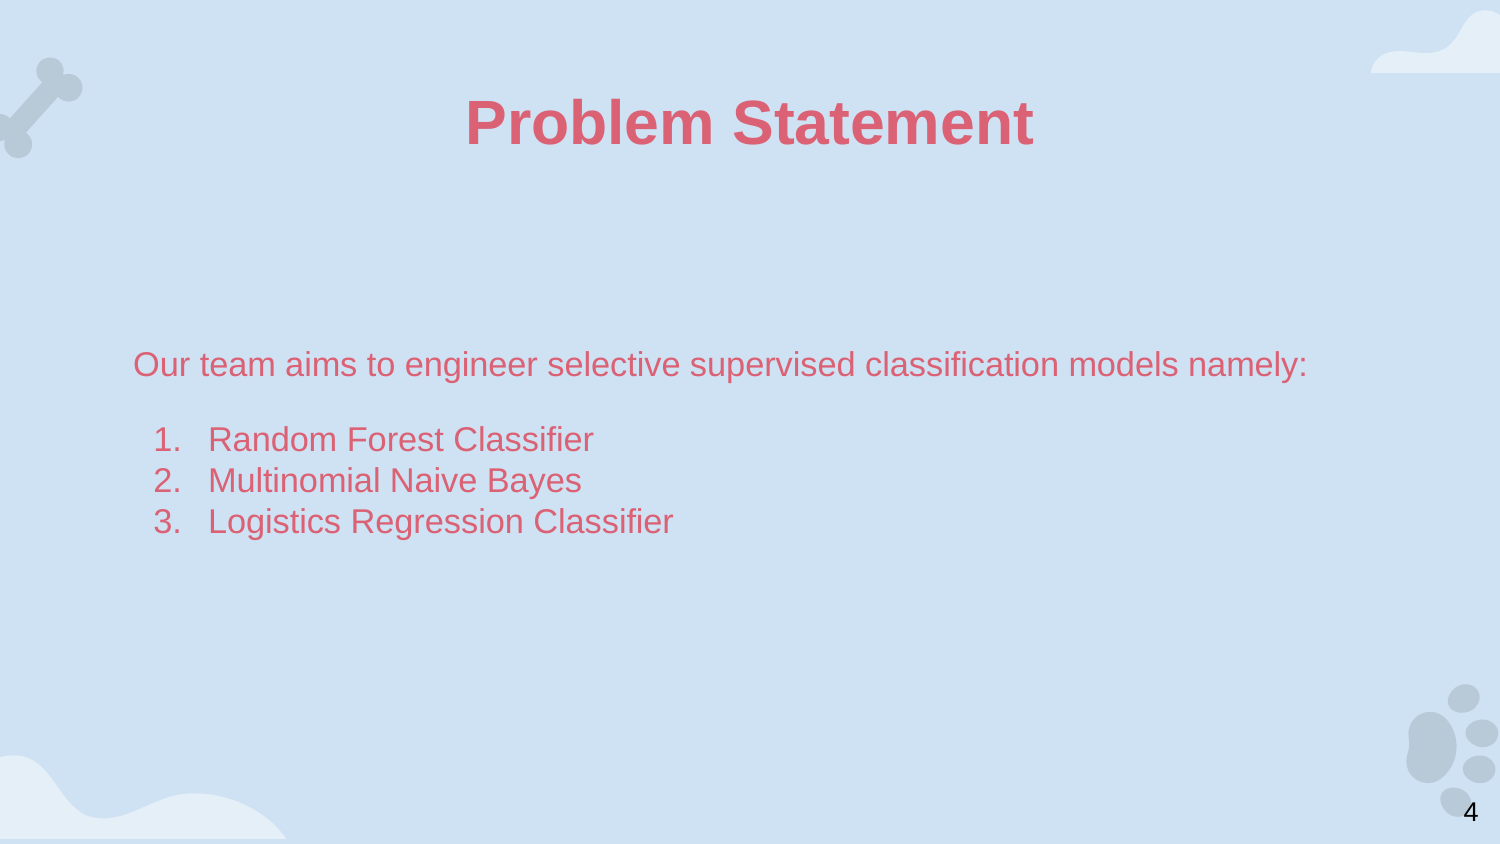

# Problem Statement
Our team aims to engineer selective supervised classification models namely:
Random Forest Classifier
Multinomial Naive Bayes
Logistics Regression Classifier

4